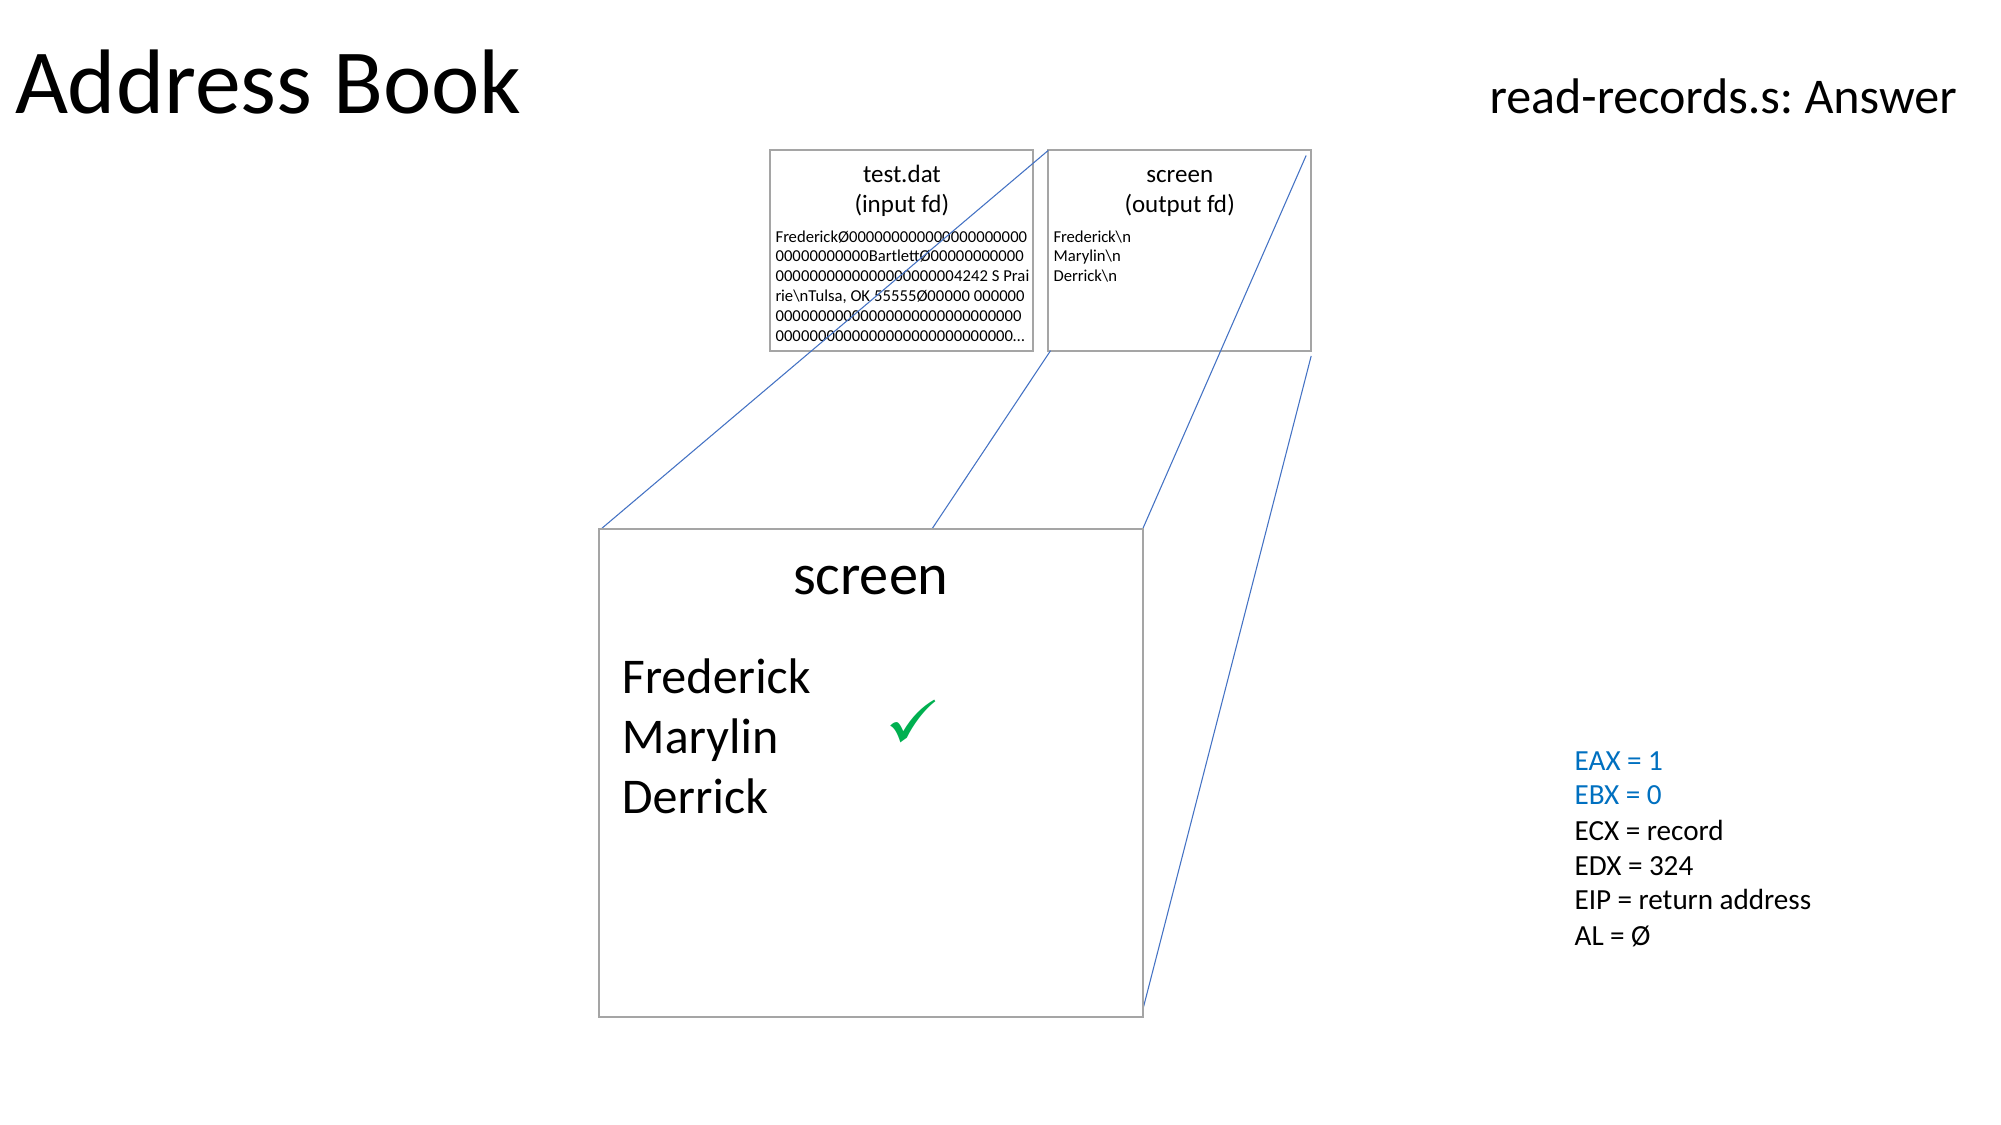

# Address Book						      read-records.s: Answer
screen
(output fd)

Frederick\n
Marylin\n
Derrick\n
test.dat
(input fd)

FrederickØ00000000000000000000000000000000BartlettØ000000000000000000000000000000004242 S Prai rie\nTulsa, OK 55555Ø00000 000000 000000000000000000000000000000000000000000000000000000000…
screen

Frederick
Marylin
Derrick

EAX = 1
EBX = 0
ECX = record
EDX = 324
EIP = return address
AL = Ø